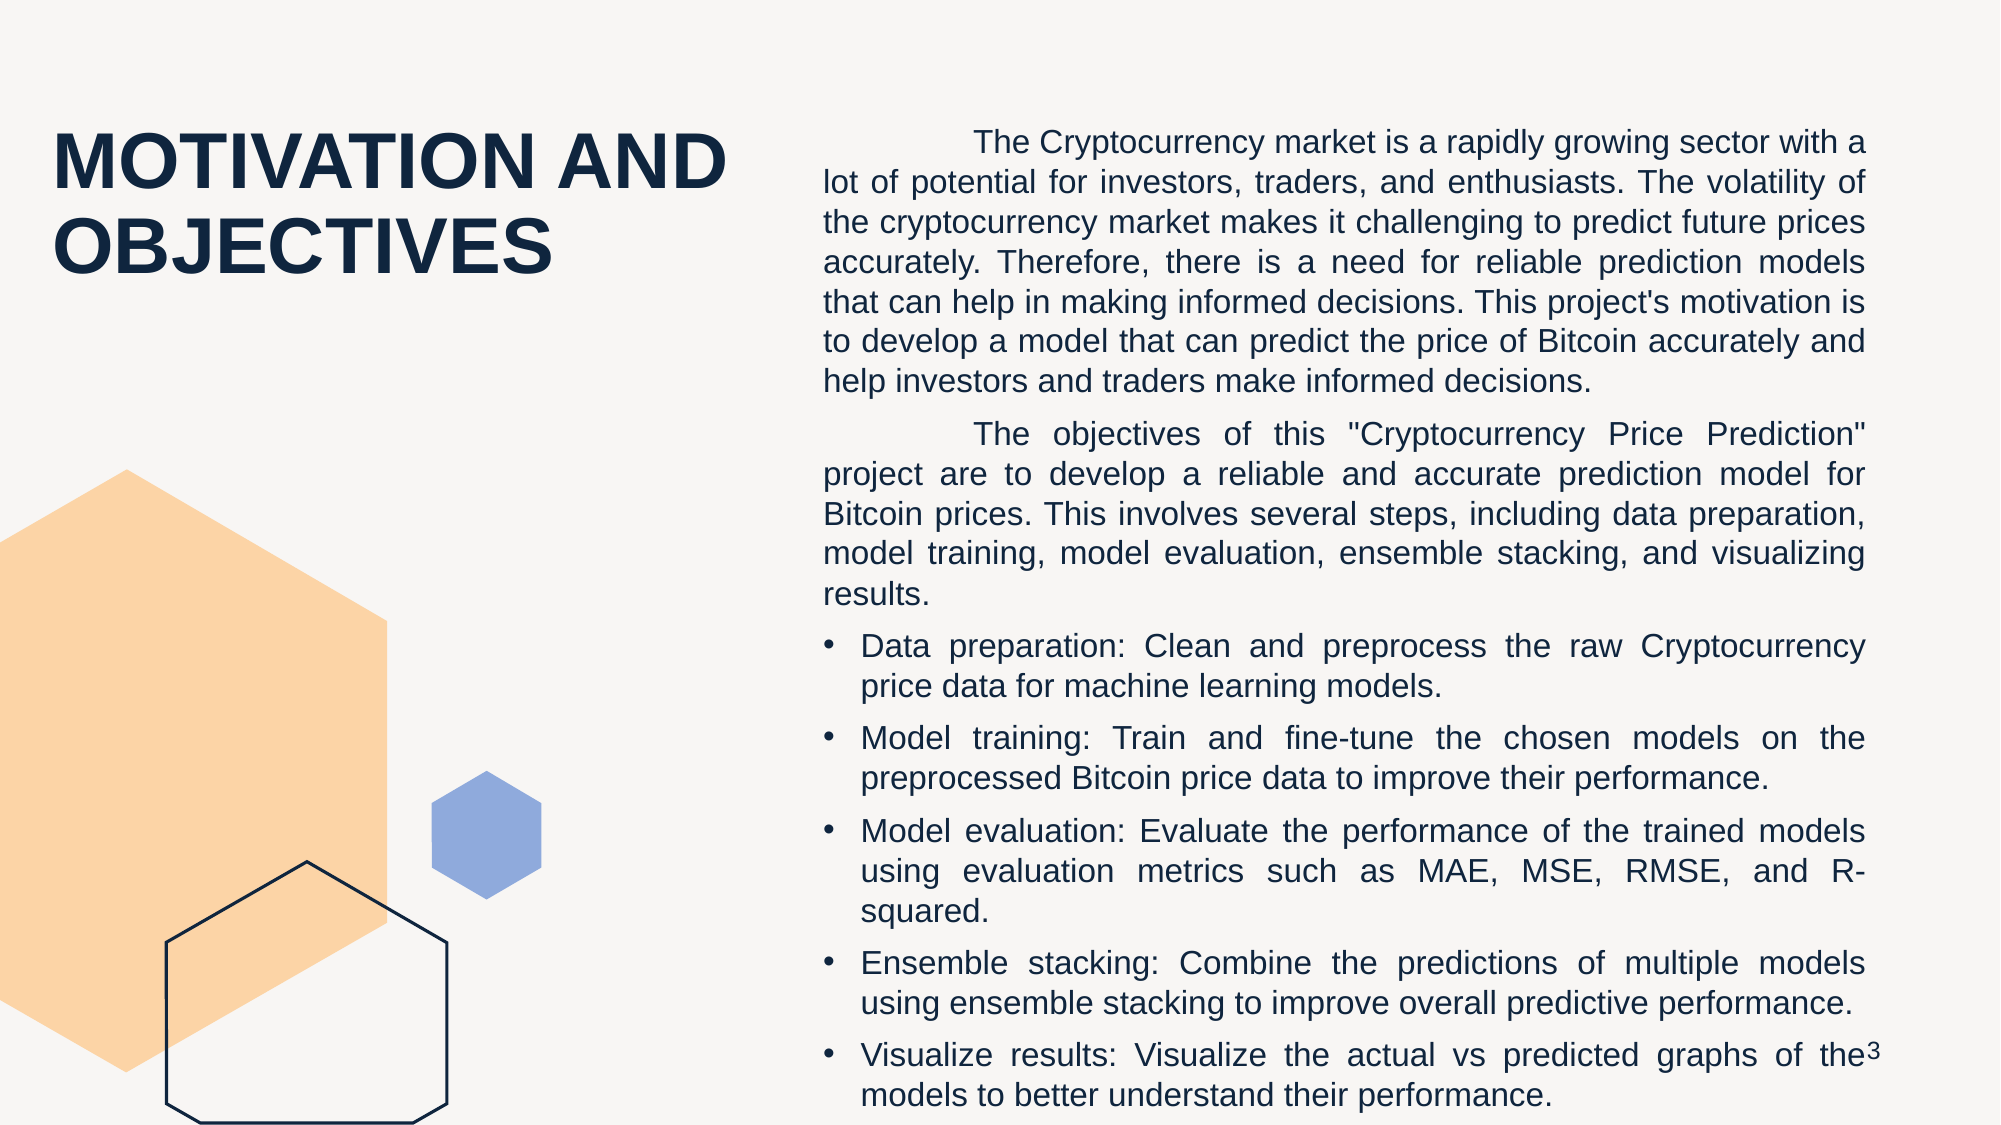

# MOTIVATION AND OBJECTIVES
	The Cryptocurrency market is a rapidly growing sector with a lot of potential for investors, traders, and enthusiasts. The volatility of the cryptocurrency market makes it challenging to predict future prices accurately. Therefore, there is a need for reliable prediction models that can help in making informed decisions. This project's motivation is to develop a model that can predict the price of Bitcoin accurately and help investors and traders make informed decisions.
	The objectives of this "Cryptocurrency Price Prediction" project are to develop a reliable and accurate prediction model for Bitcoin prices. This involves several steps, including data preparation, model training, model evaluation, ensemble stacking, and visualizing results.
Data preparation: Clean and preprocess the raw Cryptocurrency price data for machine learning models.
Model training: Train and fine-tune the chosen models on the preprocessed Bitcoin price data to improve their performance.
Model evaluation: Evaluate the performance of the trained models using evaluation metrics such as MAE, MSE, RMSE, and R-squared.
Ensemble stacking: Combine the predictions of multiple models using ensemble stacking to improve overall predictive performance.
Visualize results: Visualize the actual vs predicted graphs of the models to better understand their performance.
3